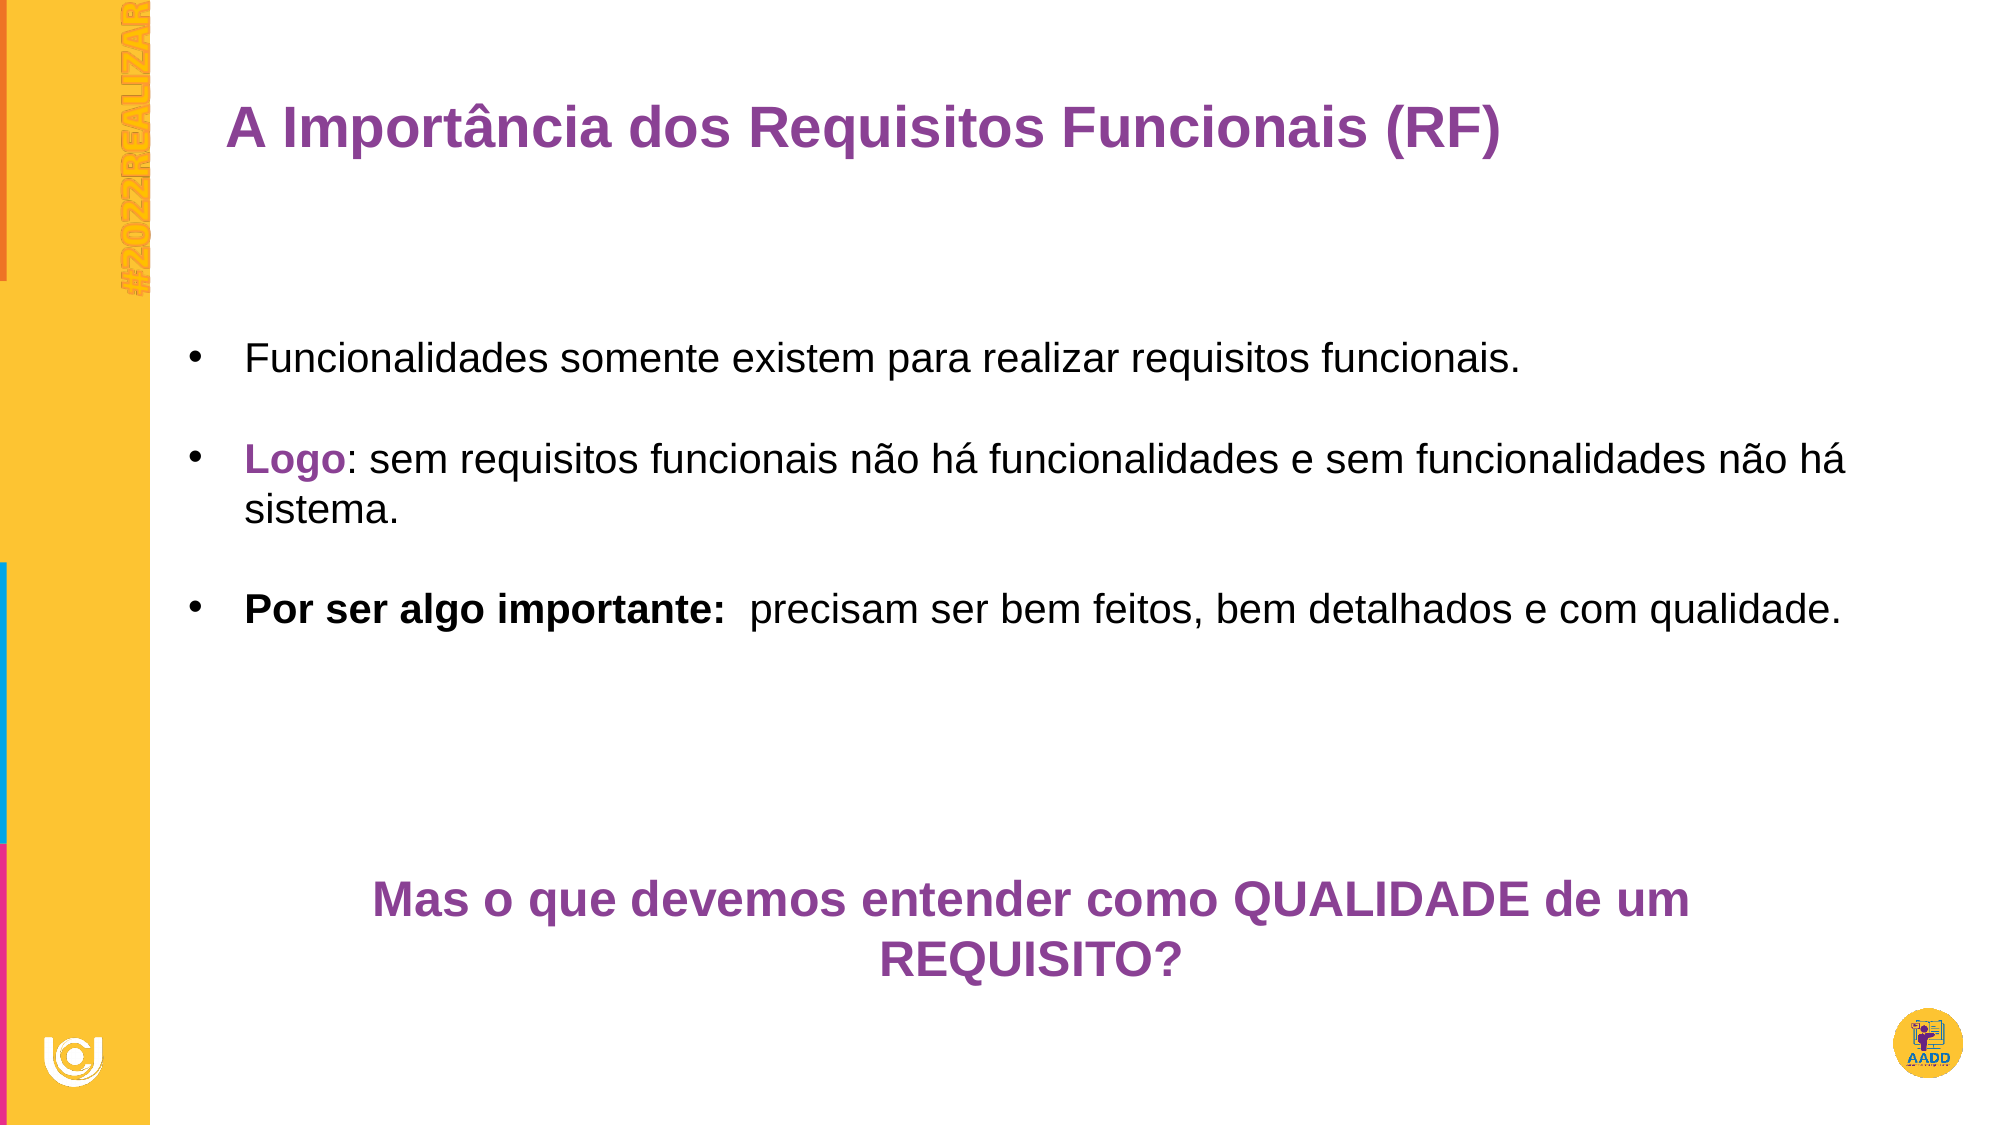

A Importância dos Requisitos Funcionais (RF)
Funcionalidades somente existem para realizar requisitos funcionais.

Logo: sem requisitos funcionais não há funcionalidades e sem funcionalidades não há sistema.

Por ser algo importante:  precisam ser bem feitos, bem detalhados e com qualidade.

Mas o que devemos entender como QUALIDADE de um REQUISITO?